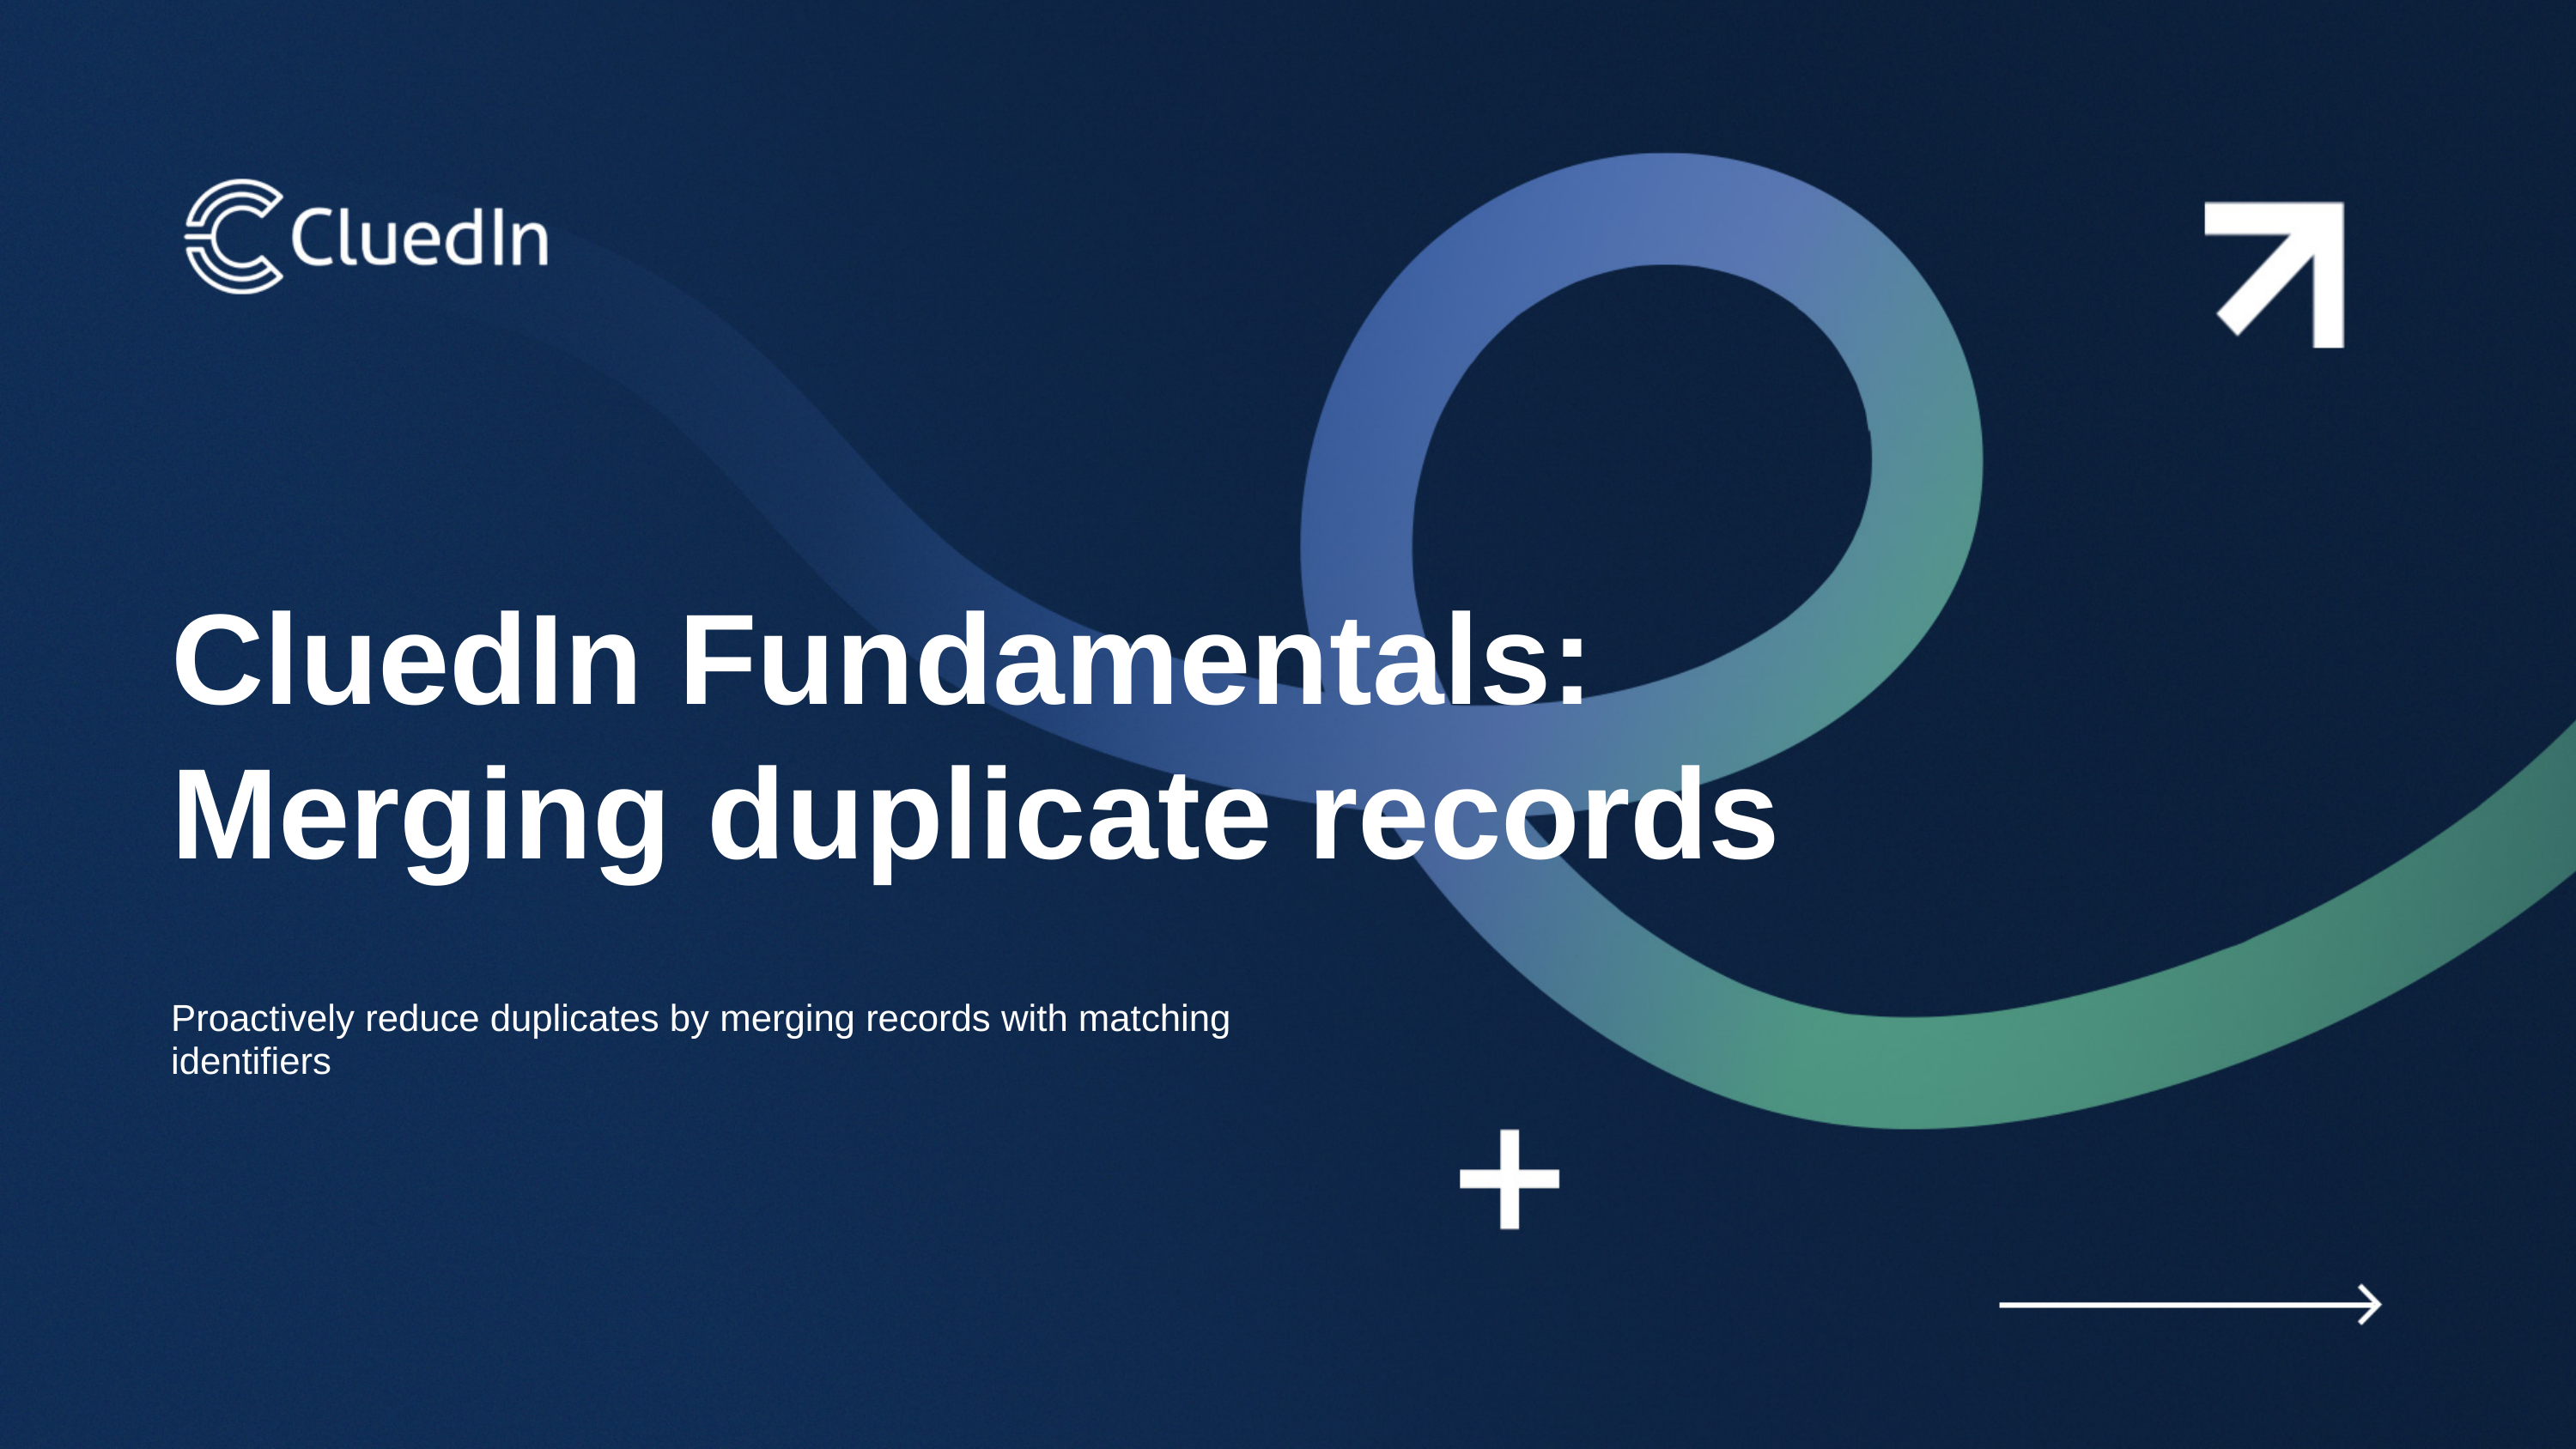

CluedIn Fundamentals: Merging duplicate records

Proactively reduce duplicates by merging records with matching identifiers